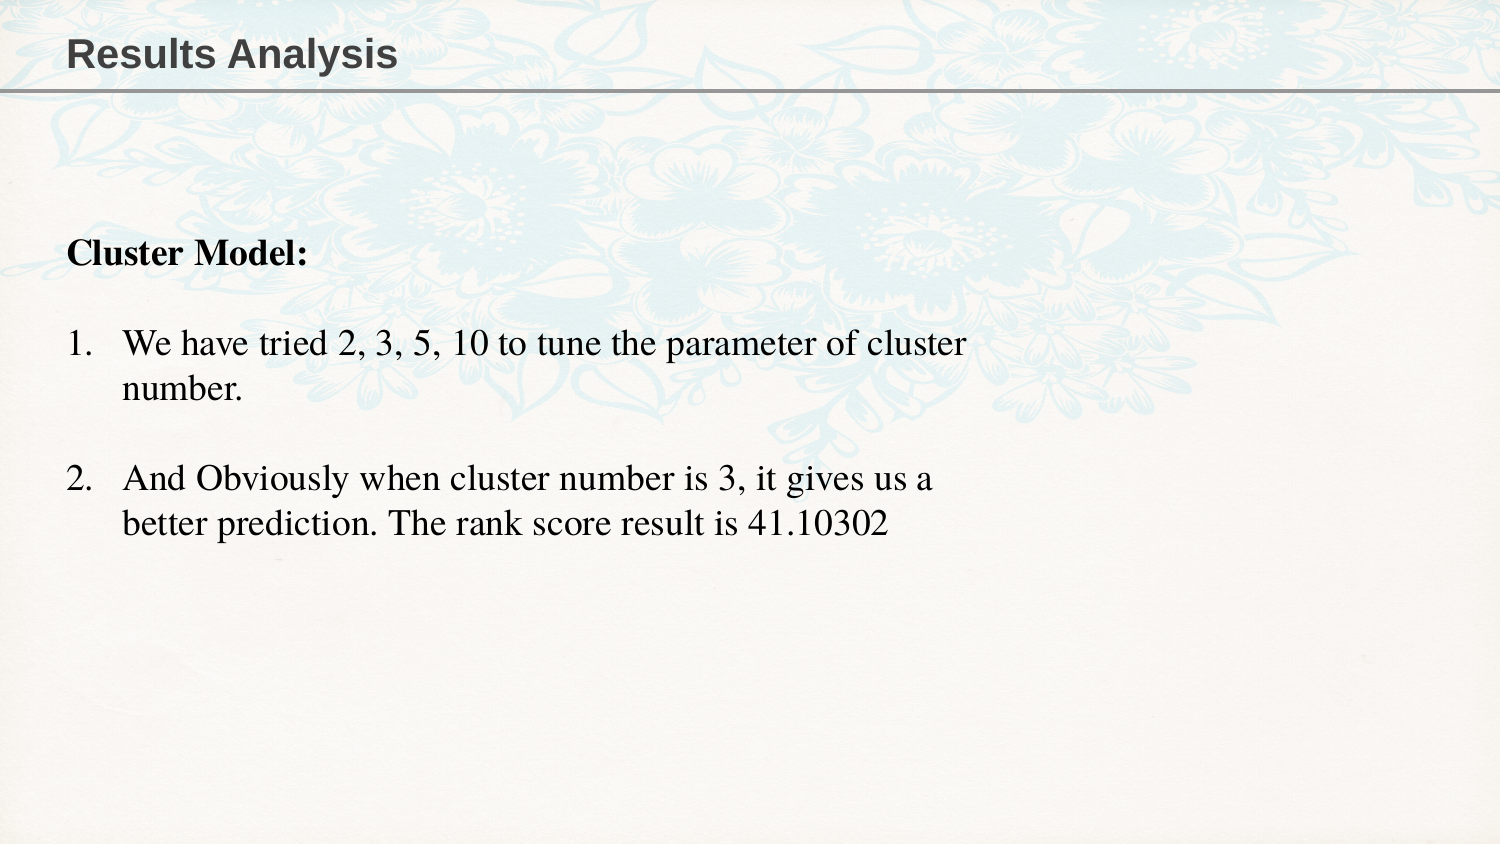

Results Analysis
Cluster Model:

We have tried 2, 3, 5, 10 to tune the parameter of cluster number.

And Obviously when cluster number is 3, it gives us a better prediction. The rank score result is 41.10302